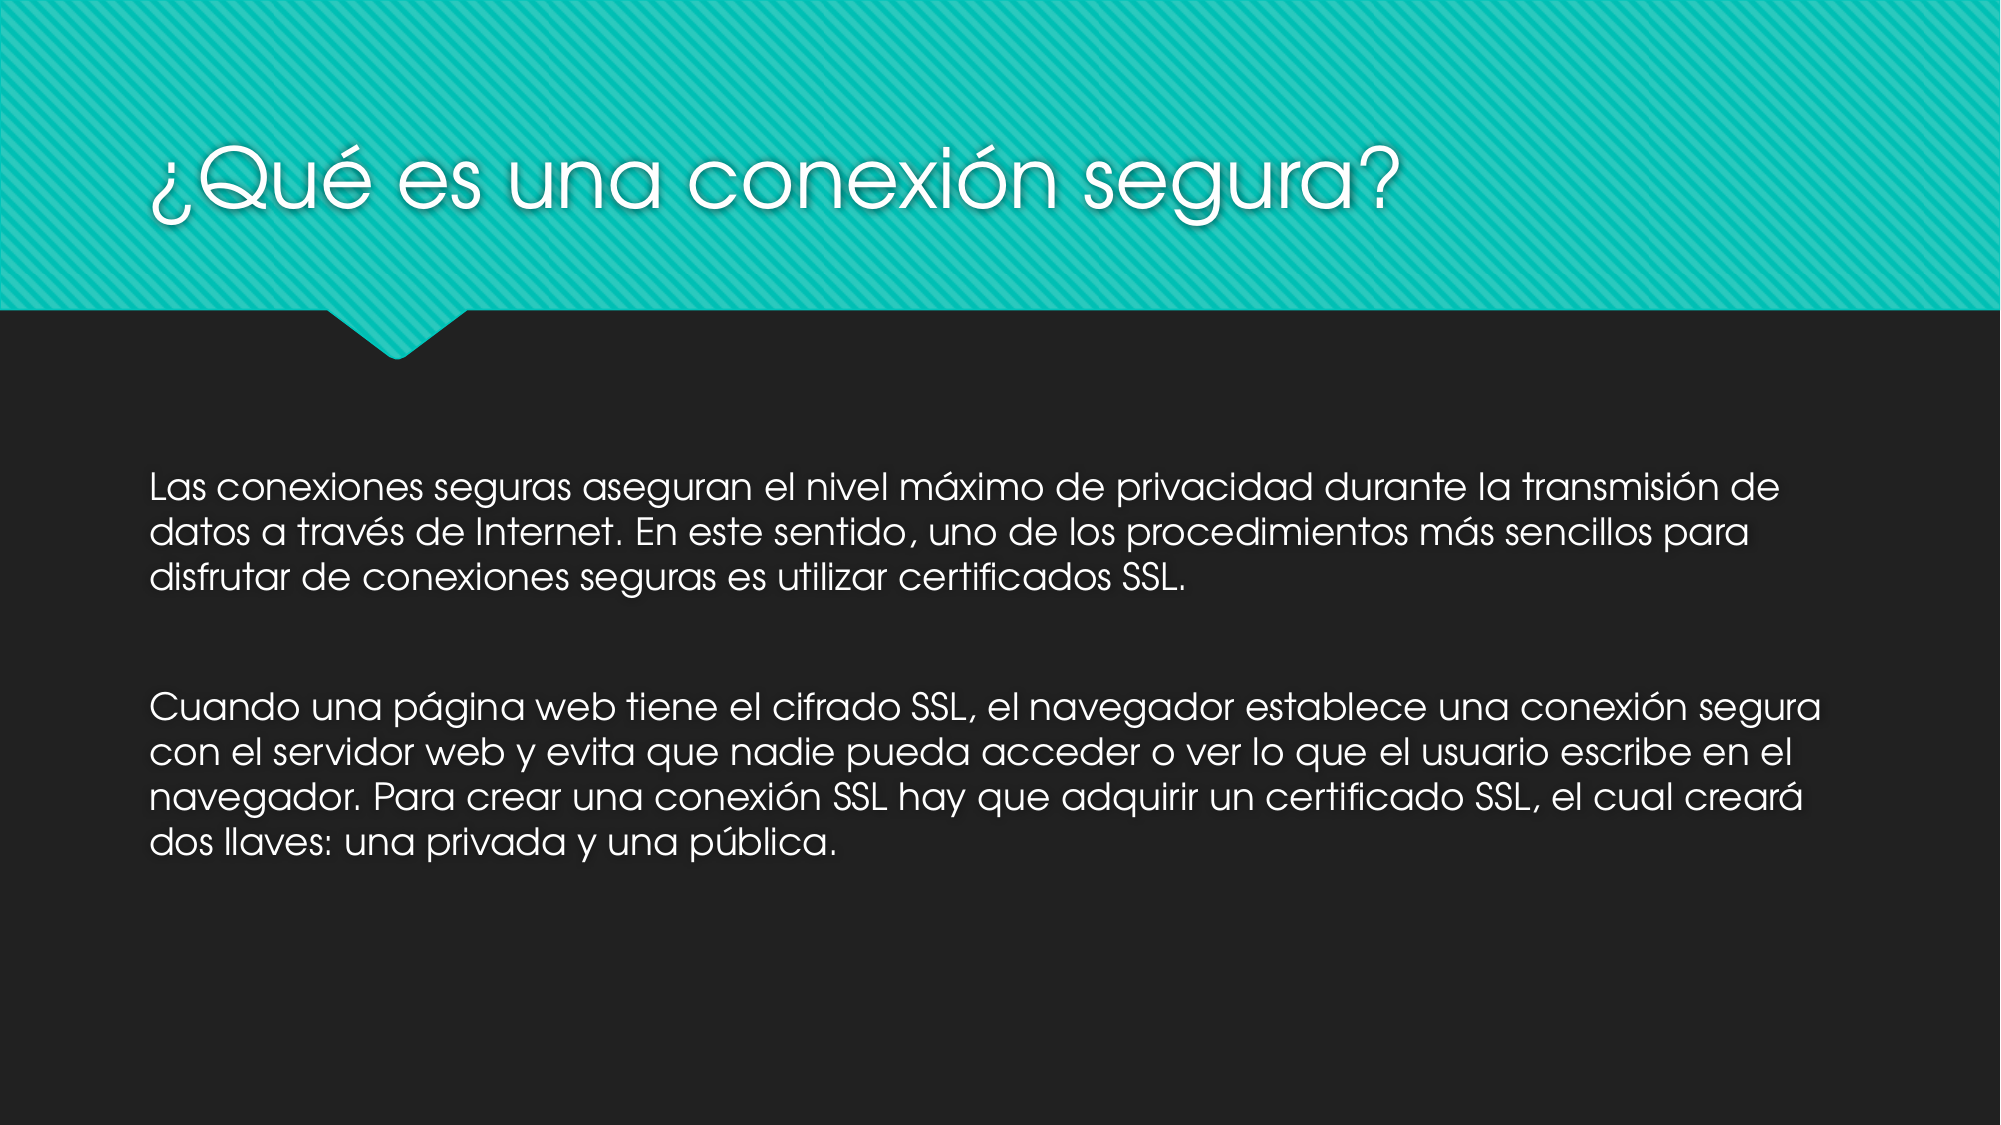

# ¿Qué es una conexión segura?
Las conexiones seguras aseguran el nivel máximo de privacidad durante la transmisión de datos a través de Internet. En este sentido, uno de los procedimientos más sencillos para disfrutar de conexiones seguras es utilizar certificados SSL.

Cuando una página web tiene el cifrado SSL, el navegador establece una conexión segura con el servidor web y evita que nadie pueda acceder o ver lo que el usuario escribe en el navegador. Para crear una conexión SSL hay que adquirir un certificado SSL, el cual creará dos llaves: una privada y una pública.